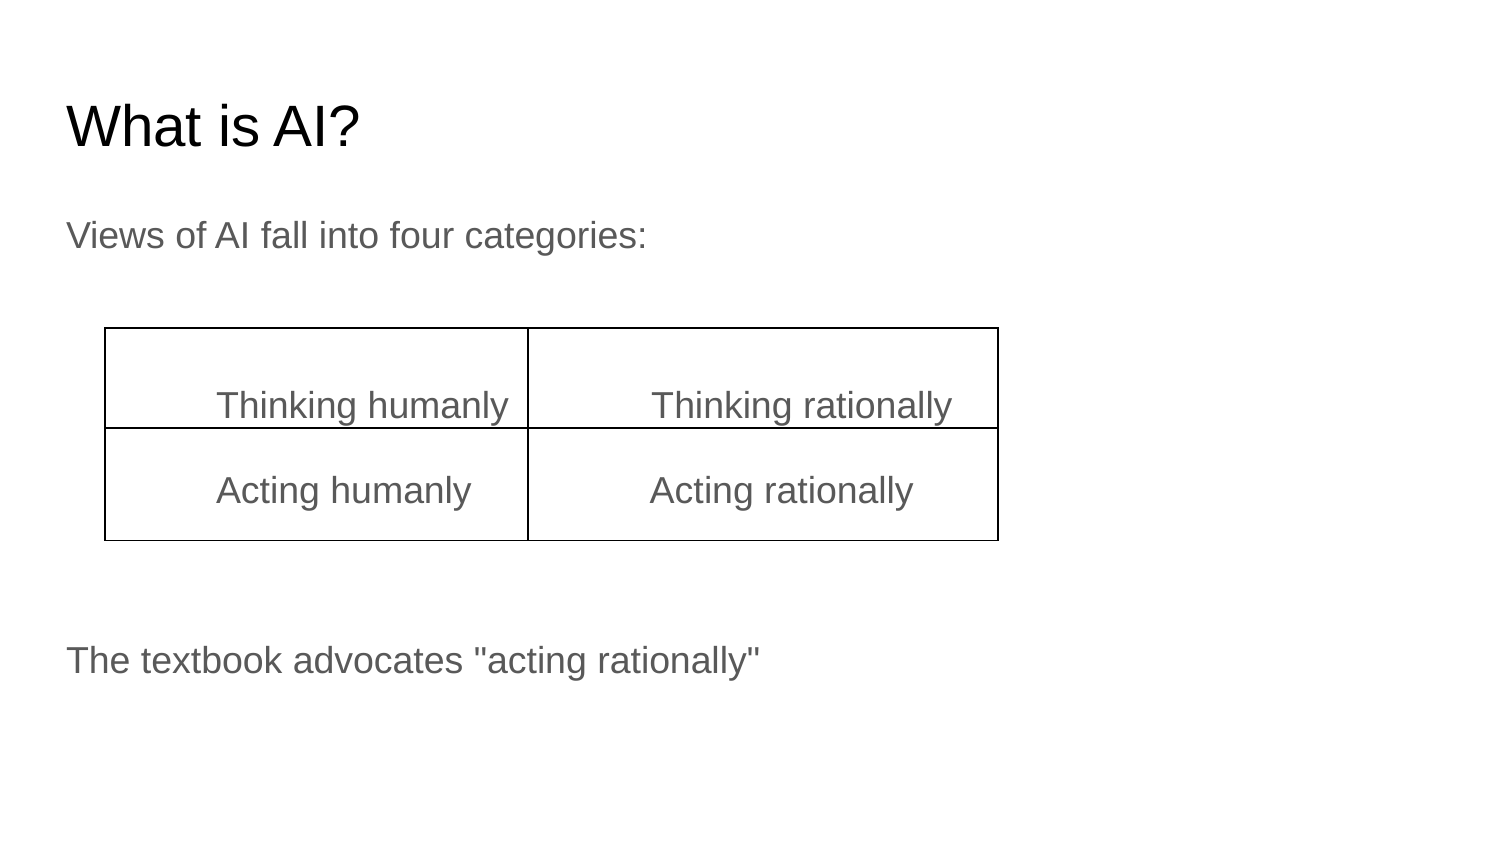

# What is AI?

Views of AI fall into four categories:

	Thinking humanly	             Thinking rationally
	Acting humanly	             Acting rationally

The textbook advocates "acting rationally"

|  |  |
| --- | --- |
|  |  |